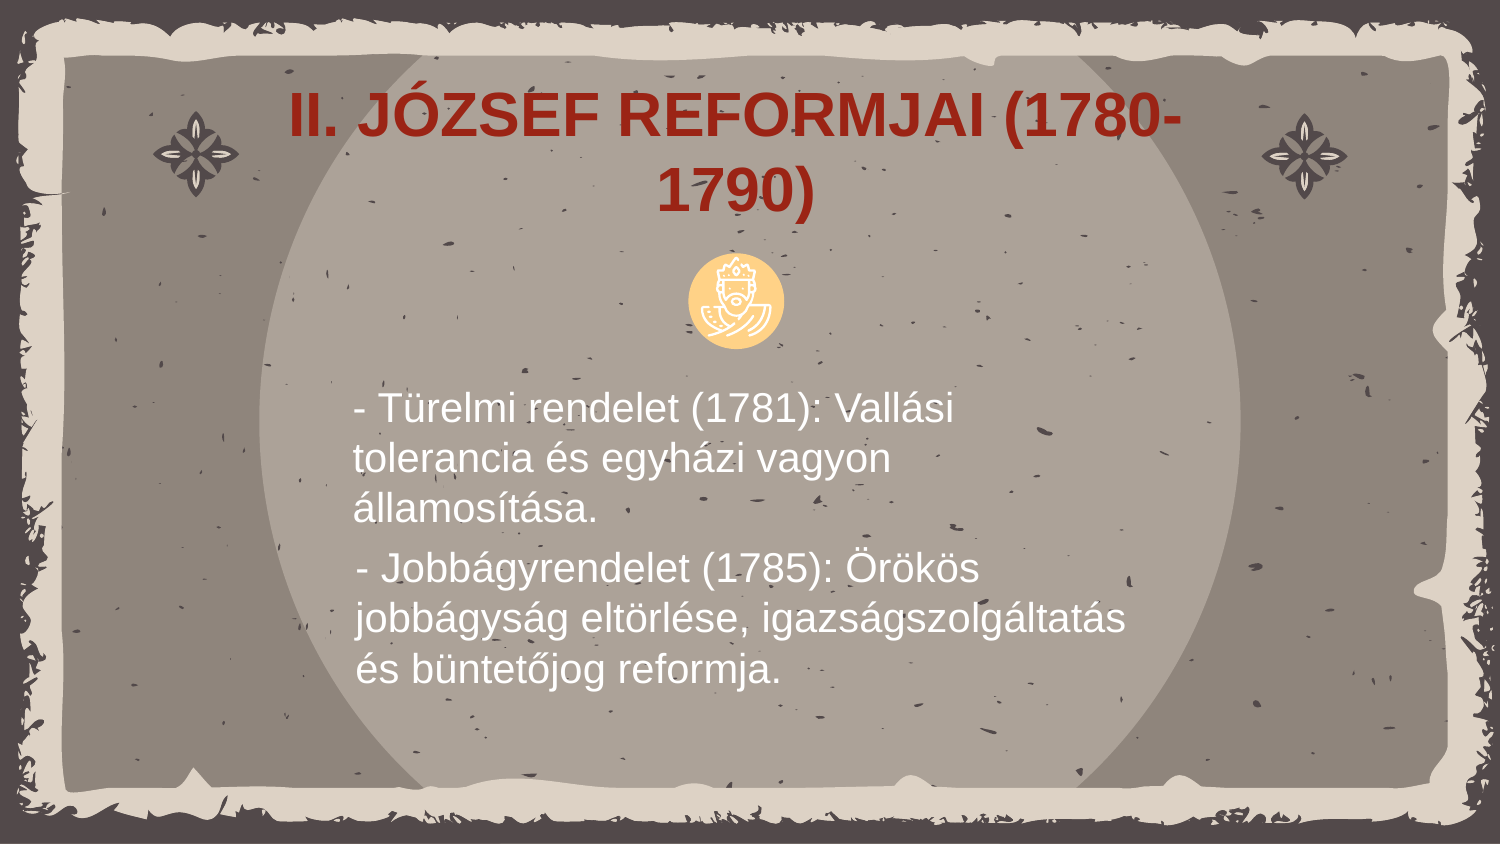

# II. JÓZSEF REFORMJAI (1780-1790)

- Türelmi rendelet (1781): Vallási tolerancia és egyházi vagyon államosítása.
- Jobbágyrendelet (1785): Örökös jobbágyság eltörlése, igazságszolgáltatás és büntetőjog reformja.